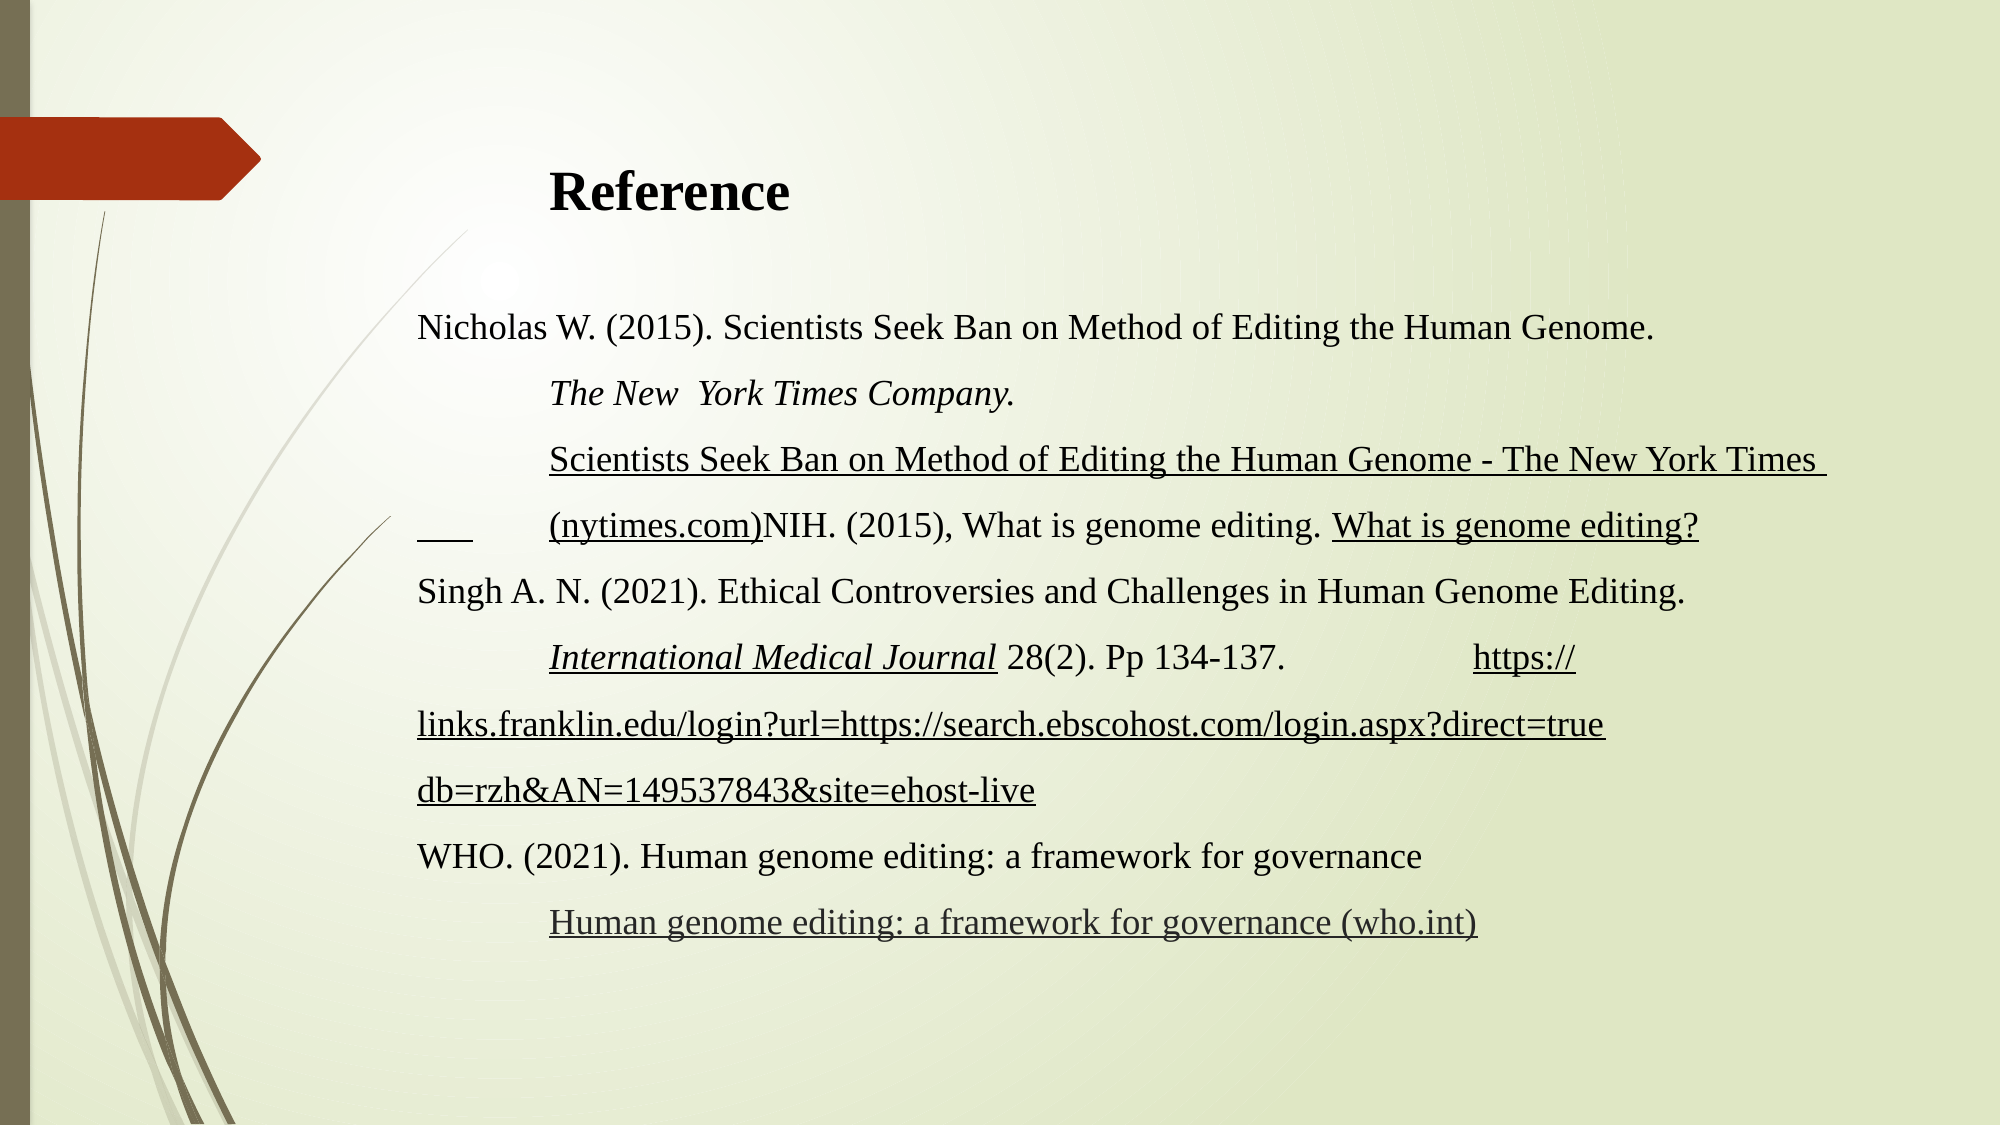

# Reference Nicholas W. (2015). Scientists Seek Ban on Method of Editing the Human Genome. The New  York Times Company. Scientists Seek Ban on Method of Editing the Human Genome - The New York Times        	(nytimes.com) NIH. (2015), What is genome editing. What is genome editing? Singh A. N. (2021). Ethical Controversies and Challenges in Human Genome Editing. International Medical Journal 28(2). Pp 134-137.            	https://links.franklin.edu/login?url=https://search.ebscohost.com/login.aspx?direct=true	db=rzh&AN=149537843&site=ehost-live WHO. (2021). Human genome editing: a framework for governance Human genome editing: a framework for governance (who.int)